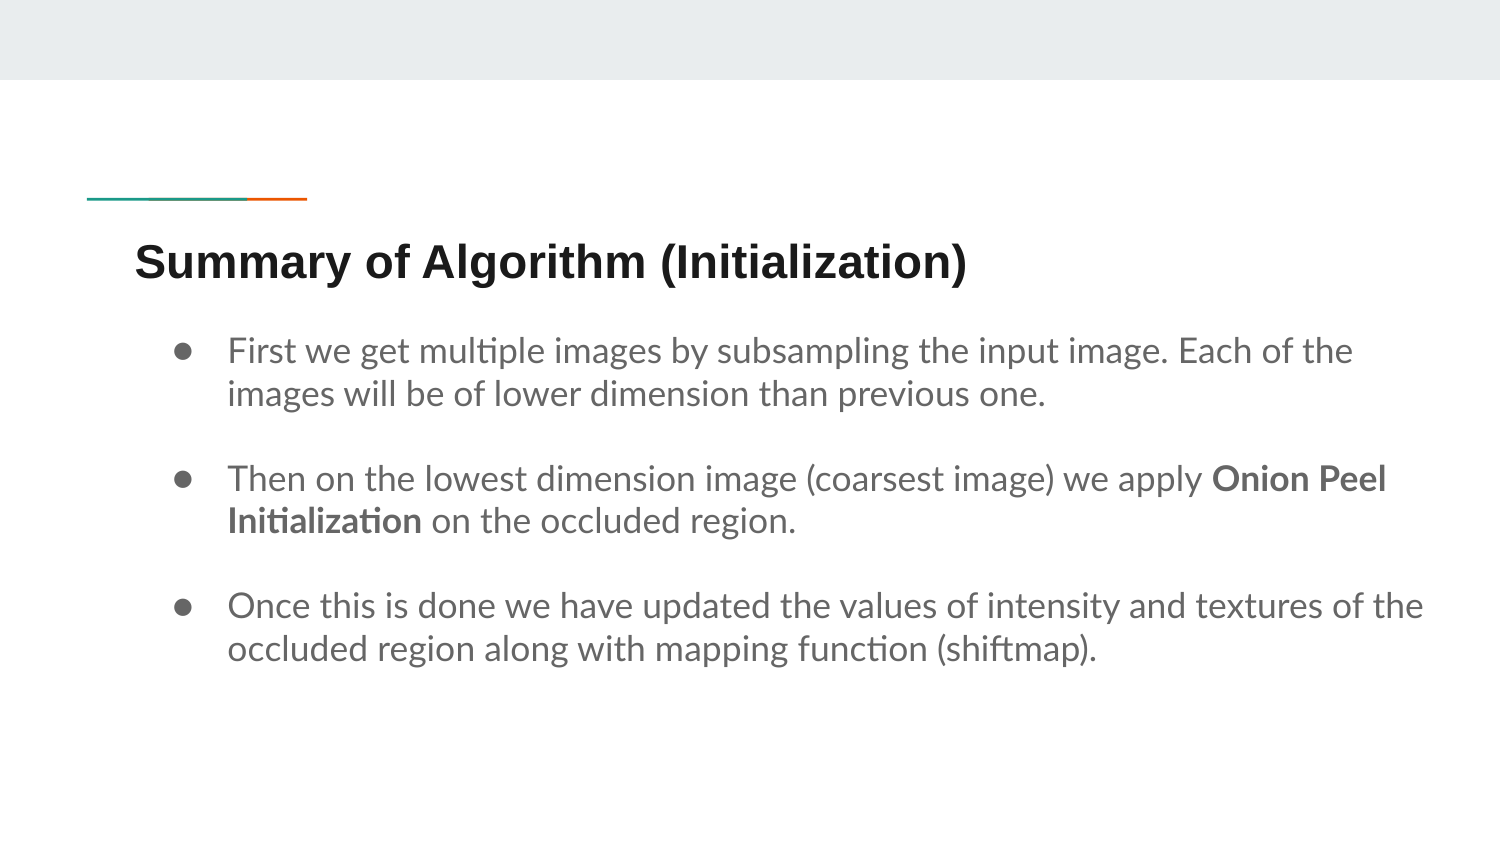

# Summary of Algorithm (Initialization)

First we get multiple images by subsampling the input image. Each of the images will be of lower dimension than previous one.

Then on the lowest dimension image (coarsest image) we apply Onion Peel Initialization on the occluded region.

Once this is done we have updated the values of intensity and textures of the occluded region along with mapping function (shiftmap).